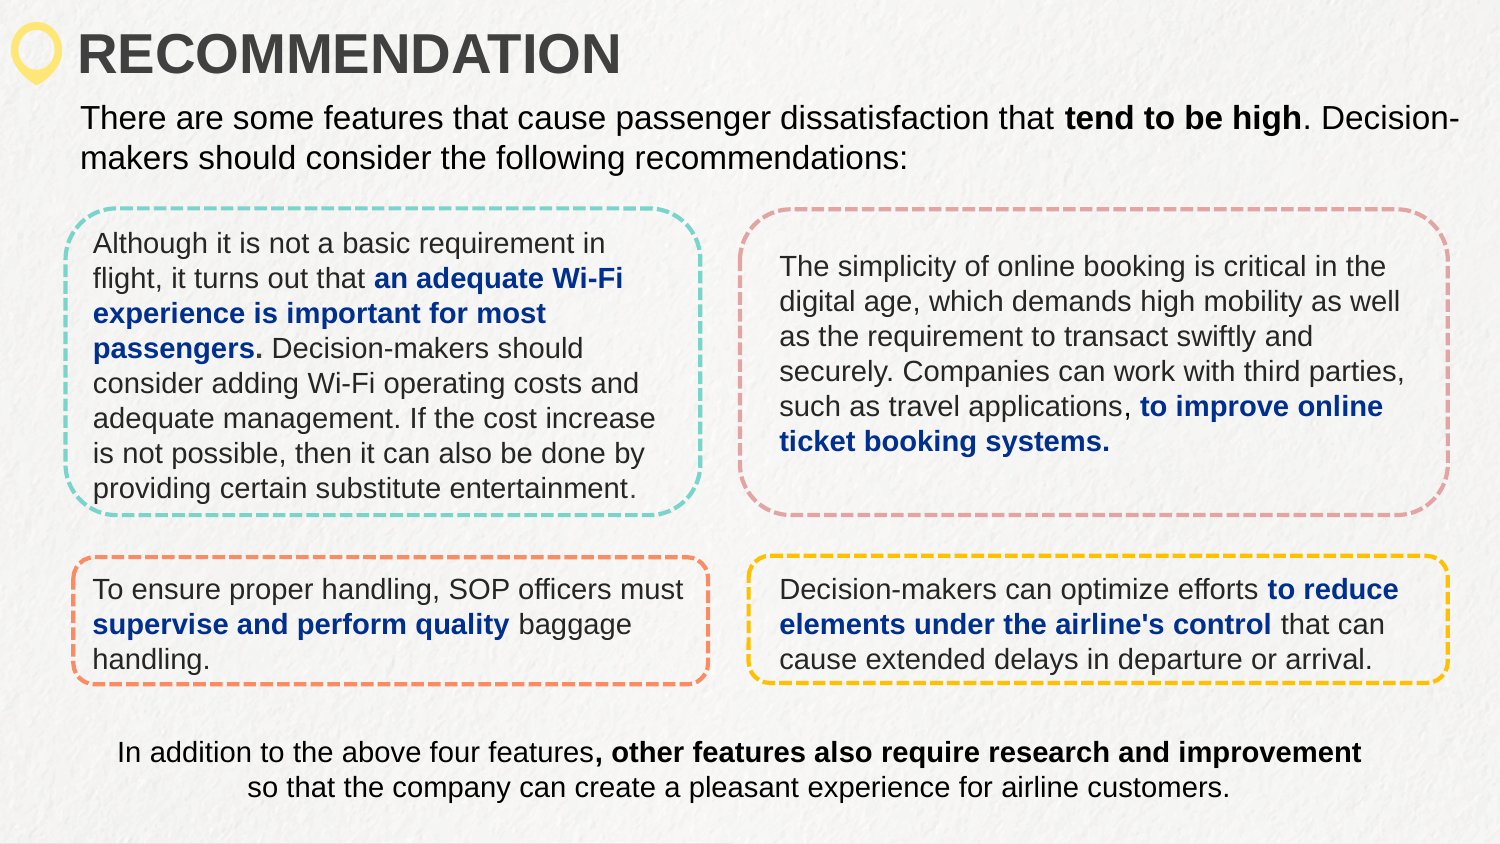

RECOMMENDATION

There are some features that cause passenger dissatisfaction that tend to be high. Decision-makers should consider the following recommendations:

Although it is not a basic requirement in flight, it turns out that an adequate Wi-Fi experience is important for most passengers. Decision-makers should consider adding Wi-Fi operating costs and adequate management. If the cost increase is not possible, then it can also be done by providing certain substitute entertainment.

The simplicity of online booking is critical in the digital age, which demands high mobility as well as the requirement to transact swiftly and securely. Companies can work with third parties, such as travel applications, to improve online ticket booking systems.

Decision-makers can optimize efforts to reduce elements under the airline's control that can cause extended delays in departure or arrival.

To ensure proper handling, SOP officers must supervise and perform quality baggage handling.
In addition to the above four features, other features also require research and improvement so that the company can create a pleasant experience for airline customers.